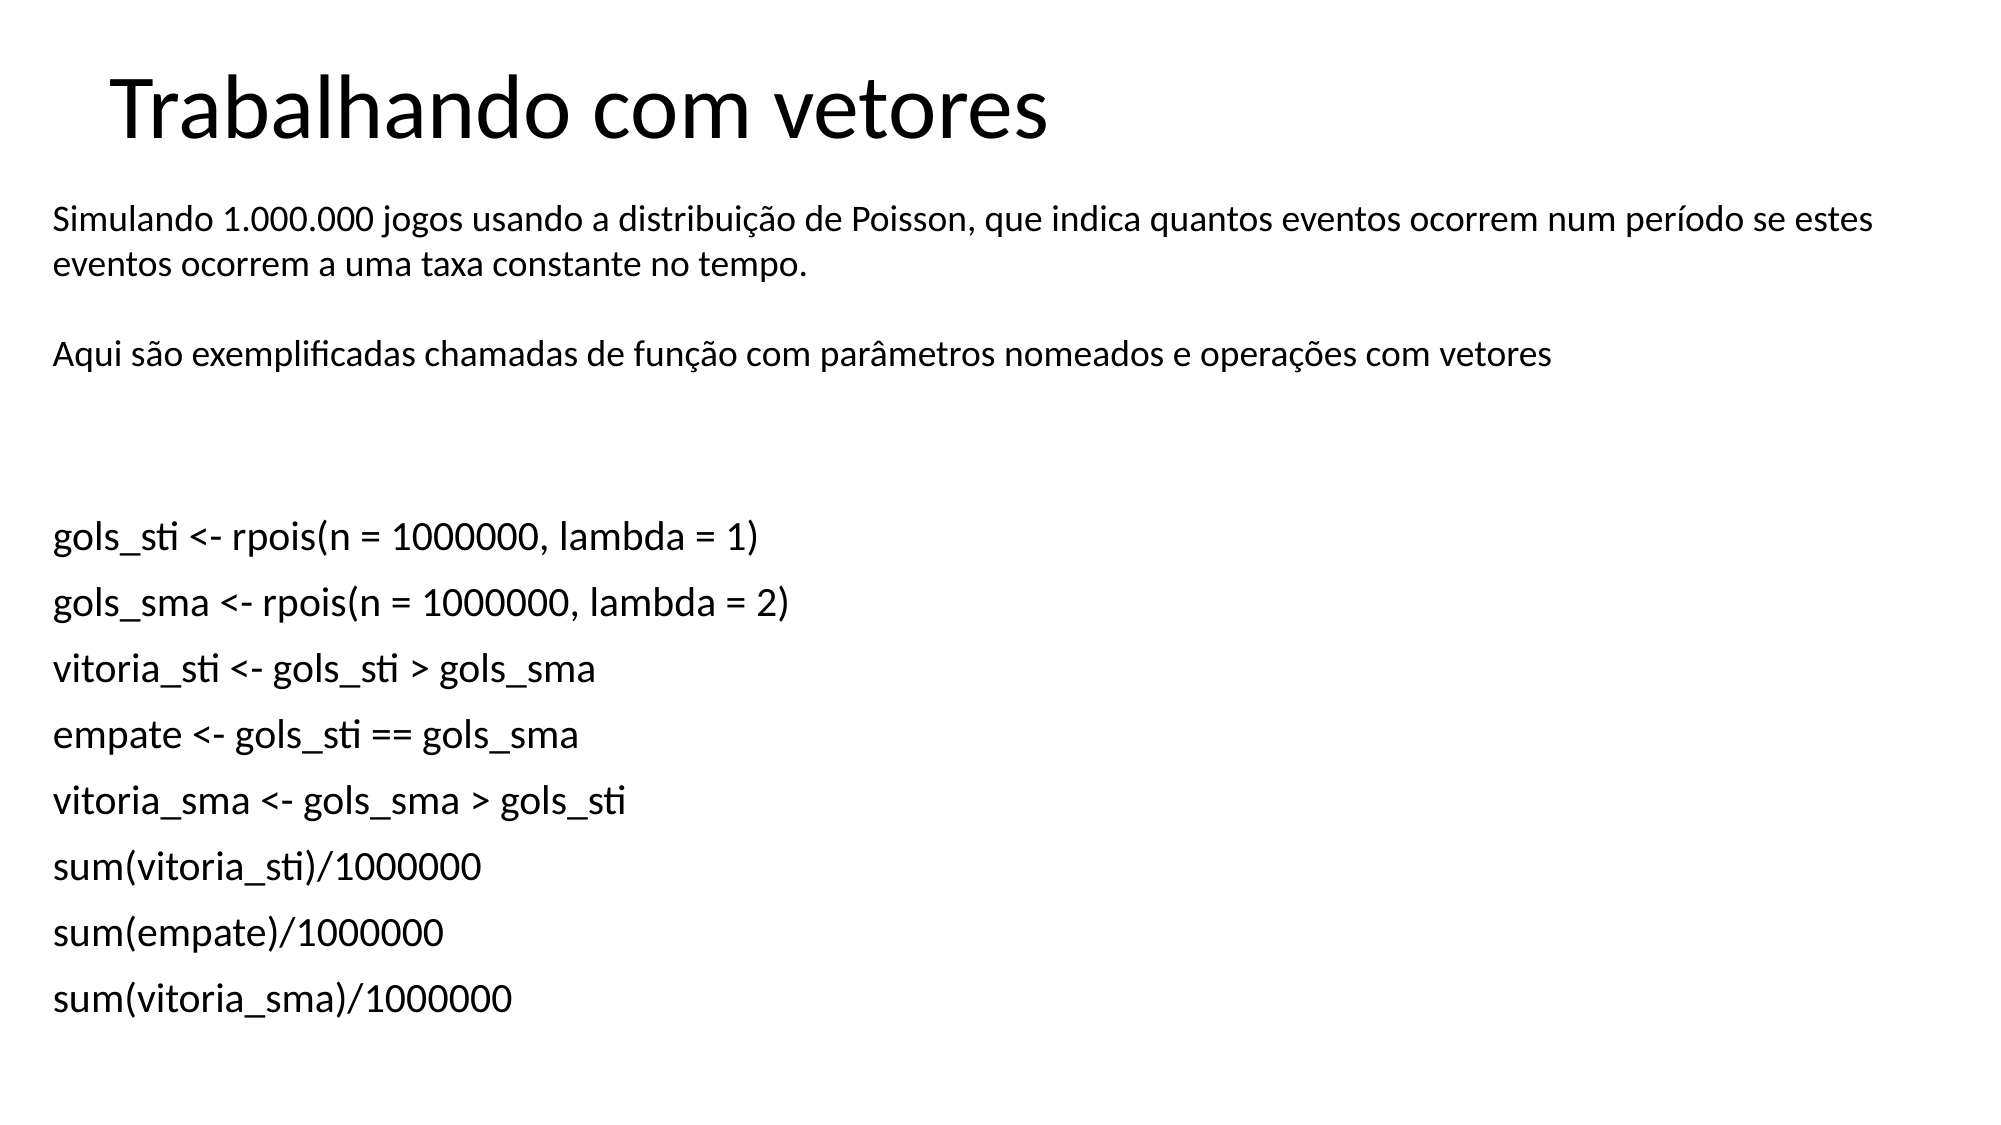

# Trabalhando com vetores
Simulando 1.000.000 jogos usando a distribuição de Poisson, que indica quantos eventos ocorrem num período se estes eventos ocorrem a uma taxa constante no tempo.

Aqui são exemplificadas chamadas de função com parâmetros nomeados e operações com vetores
gols_sti <- rpois(n = 1000000, lambda = 1)
gols_sma <- rpois(n = 1000000, lambda = 2)
vitoria_sti <- gols_sti > gols_sma
empate <- gols_sti == gols_sma
vitoria_sma <- gols_sma > gols_sti
sum(vitoria_sti)/1000000
sum(empate)/1000000
sum(vitoria_sma)/1000000